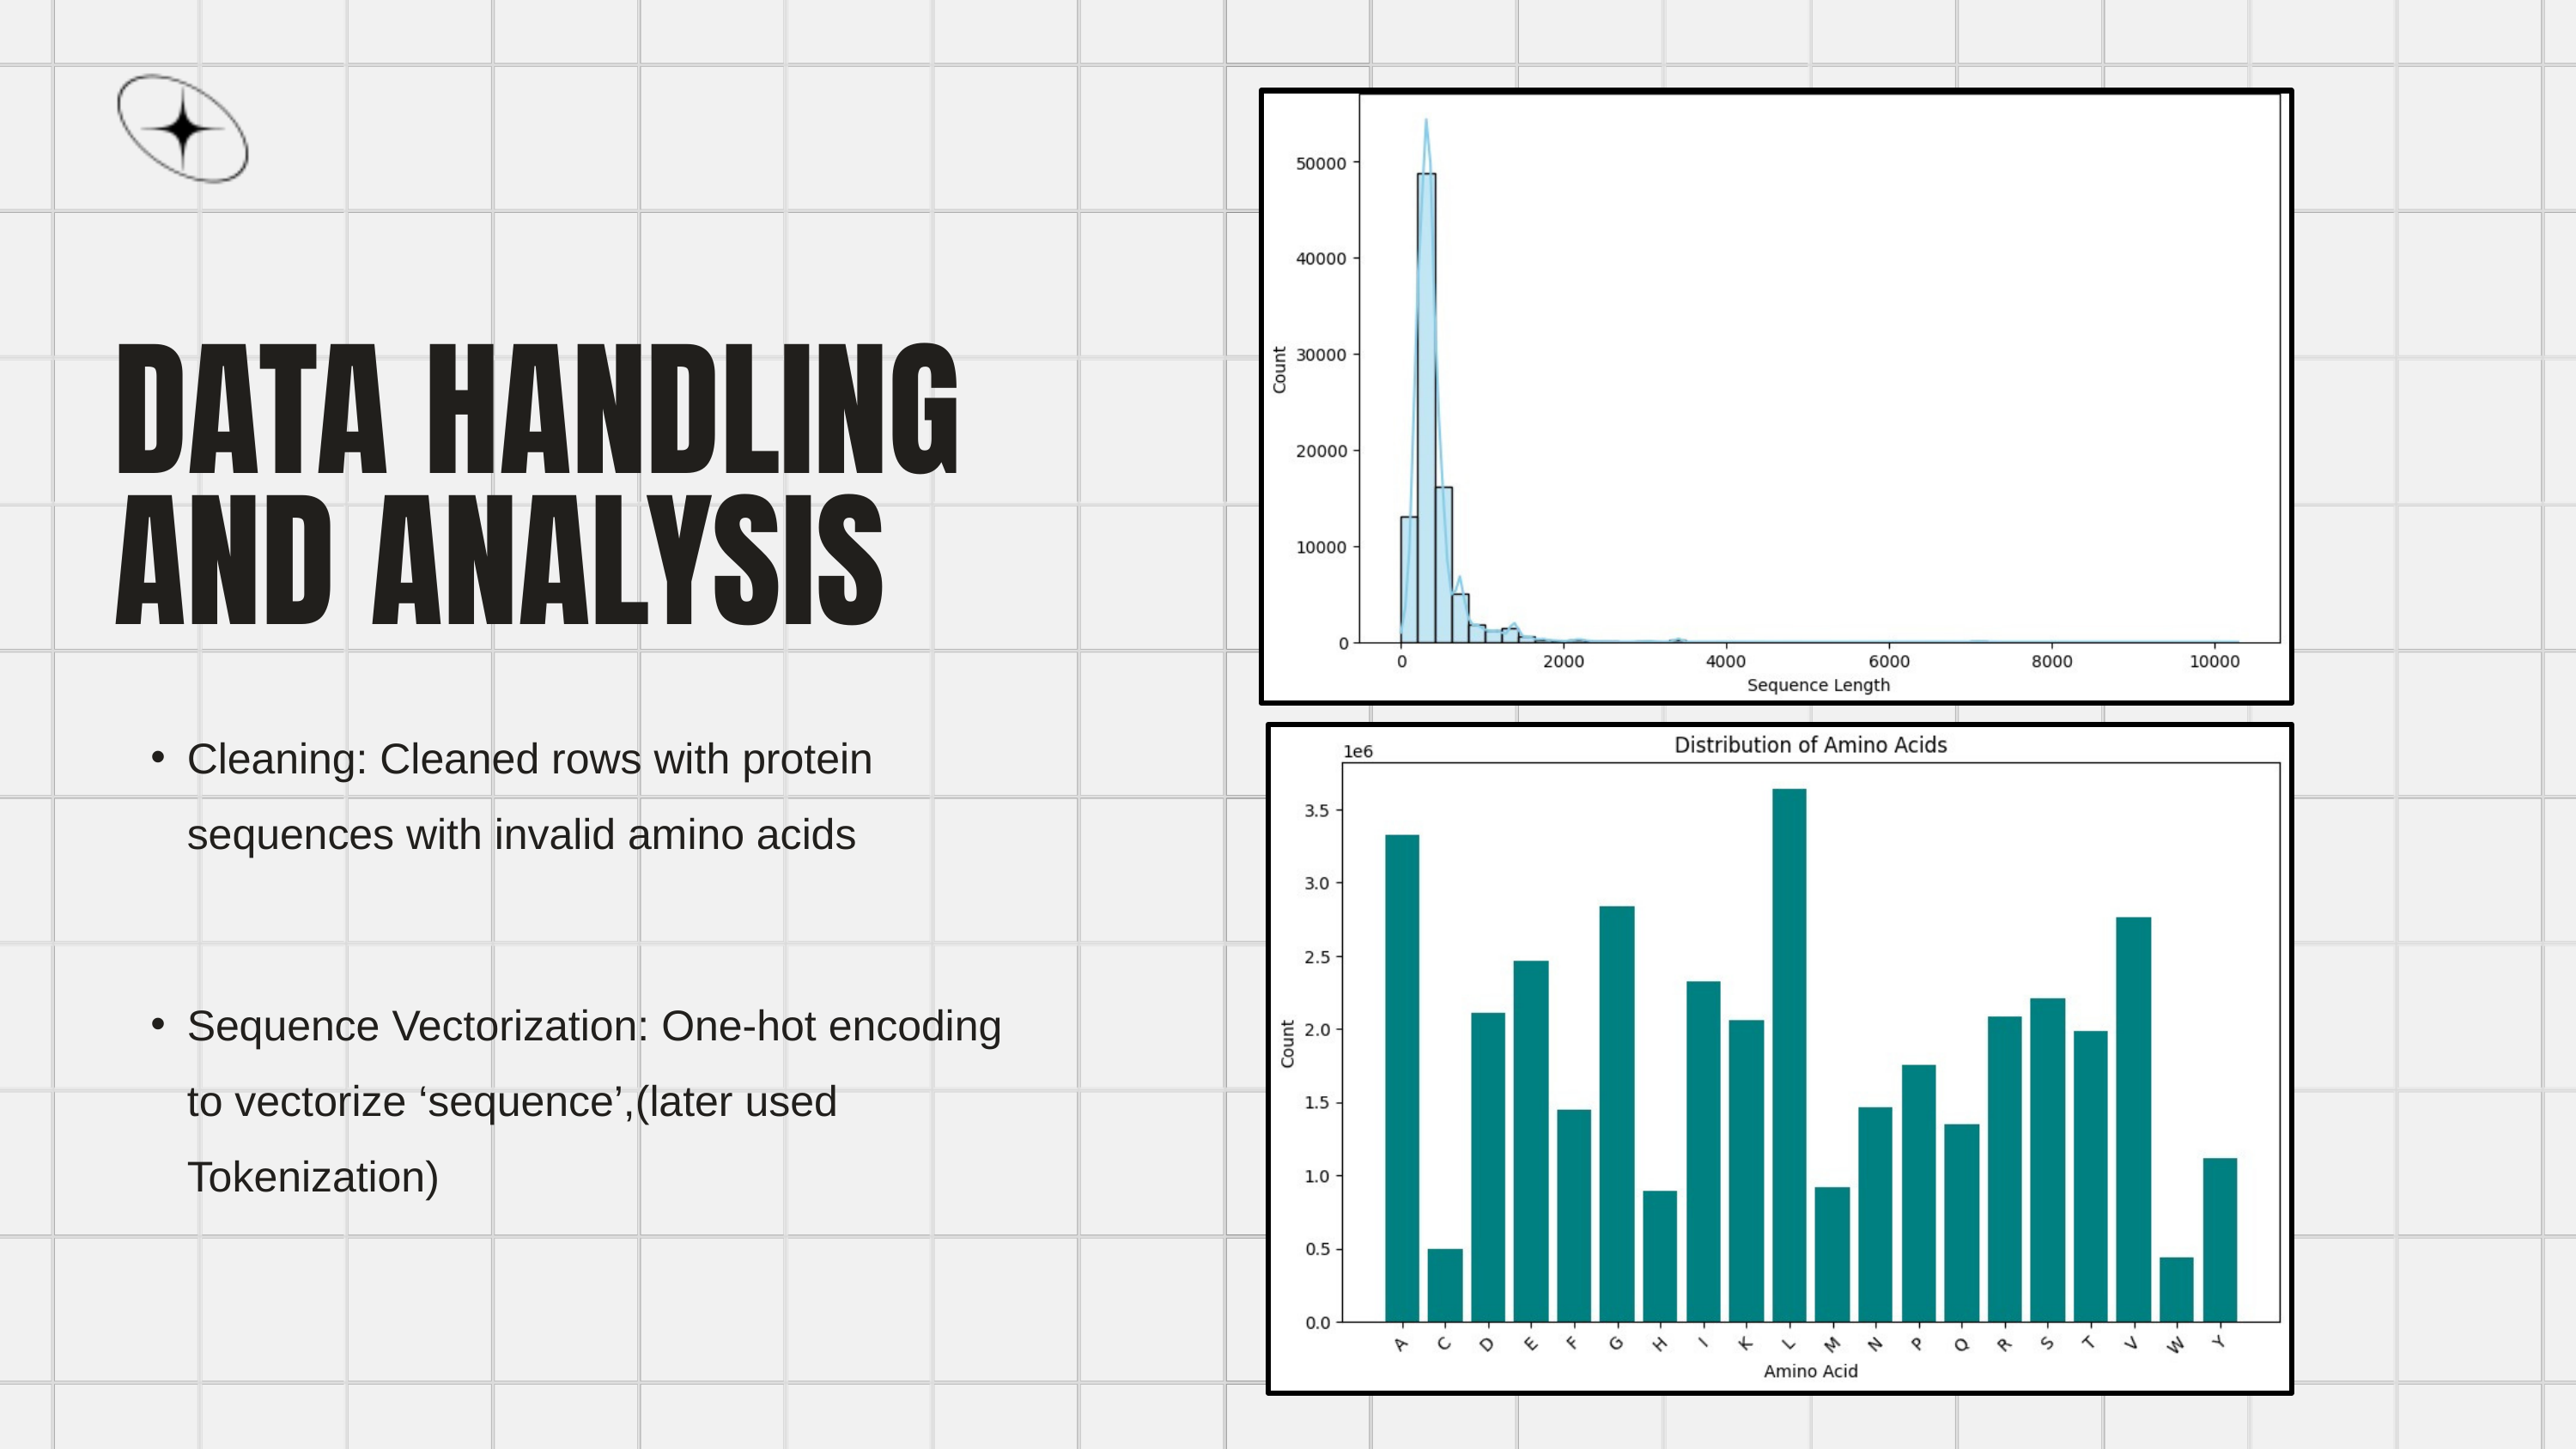

DATA HANDLING AND ANALYSIS
Cleaning: Cleaned rows with protein sequences with invalid amino acids

Sequence Vectorization: One-hot encoding to vectorize ‘sequence’,(later used Tokenization)